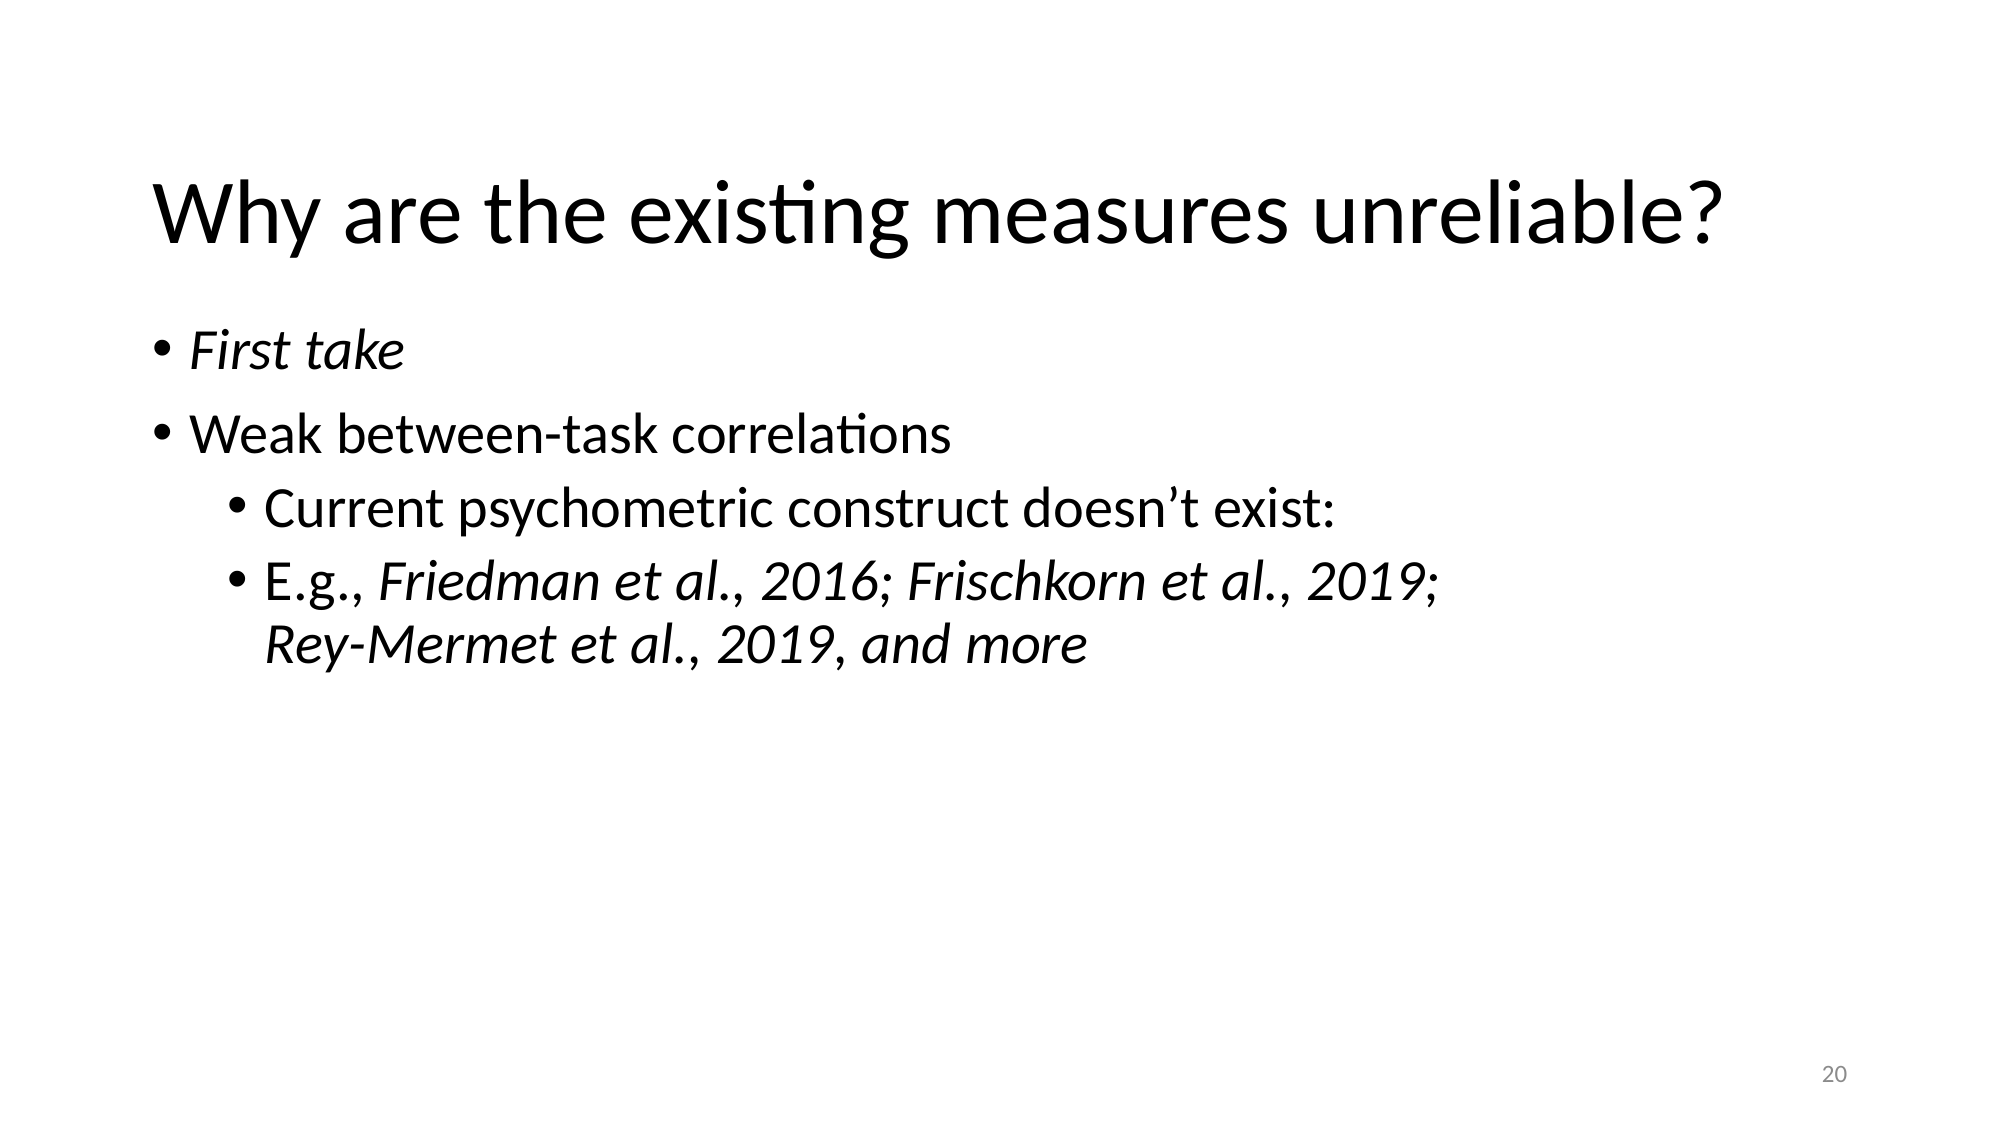

Why are the existing measures unreliable?
First take
Weak between-task correlations
Current psychometric construct doesn’t exist:
E.g., Friedman et al., 2016; Frischkorn et al., 2019; Rey-Mermet et al., 2019, and more

20